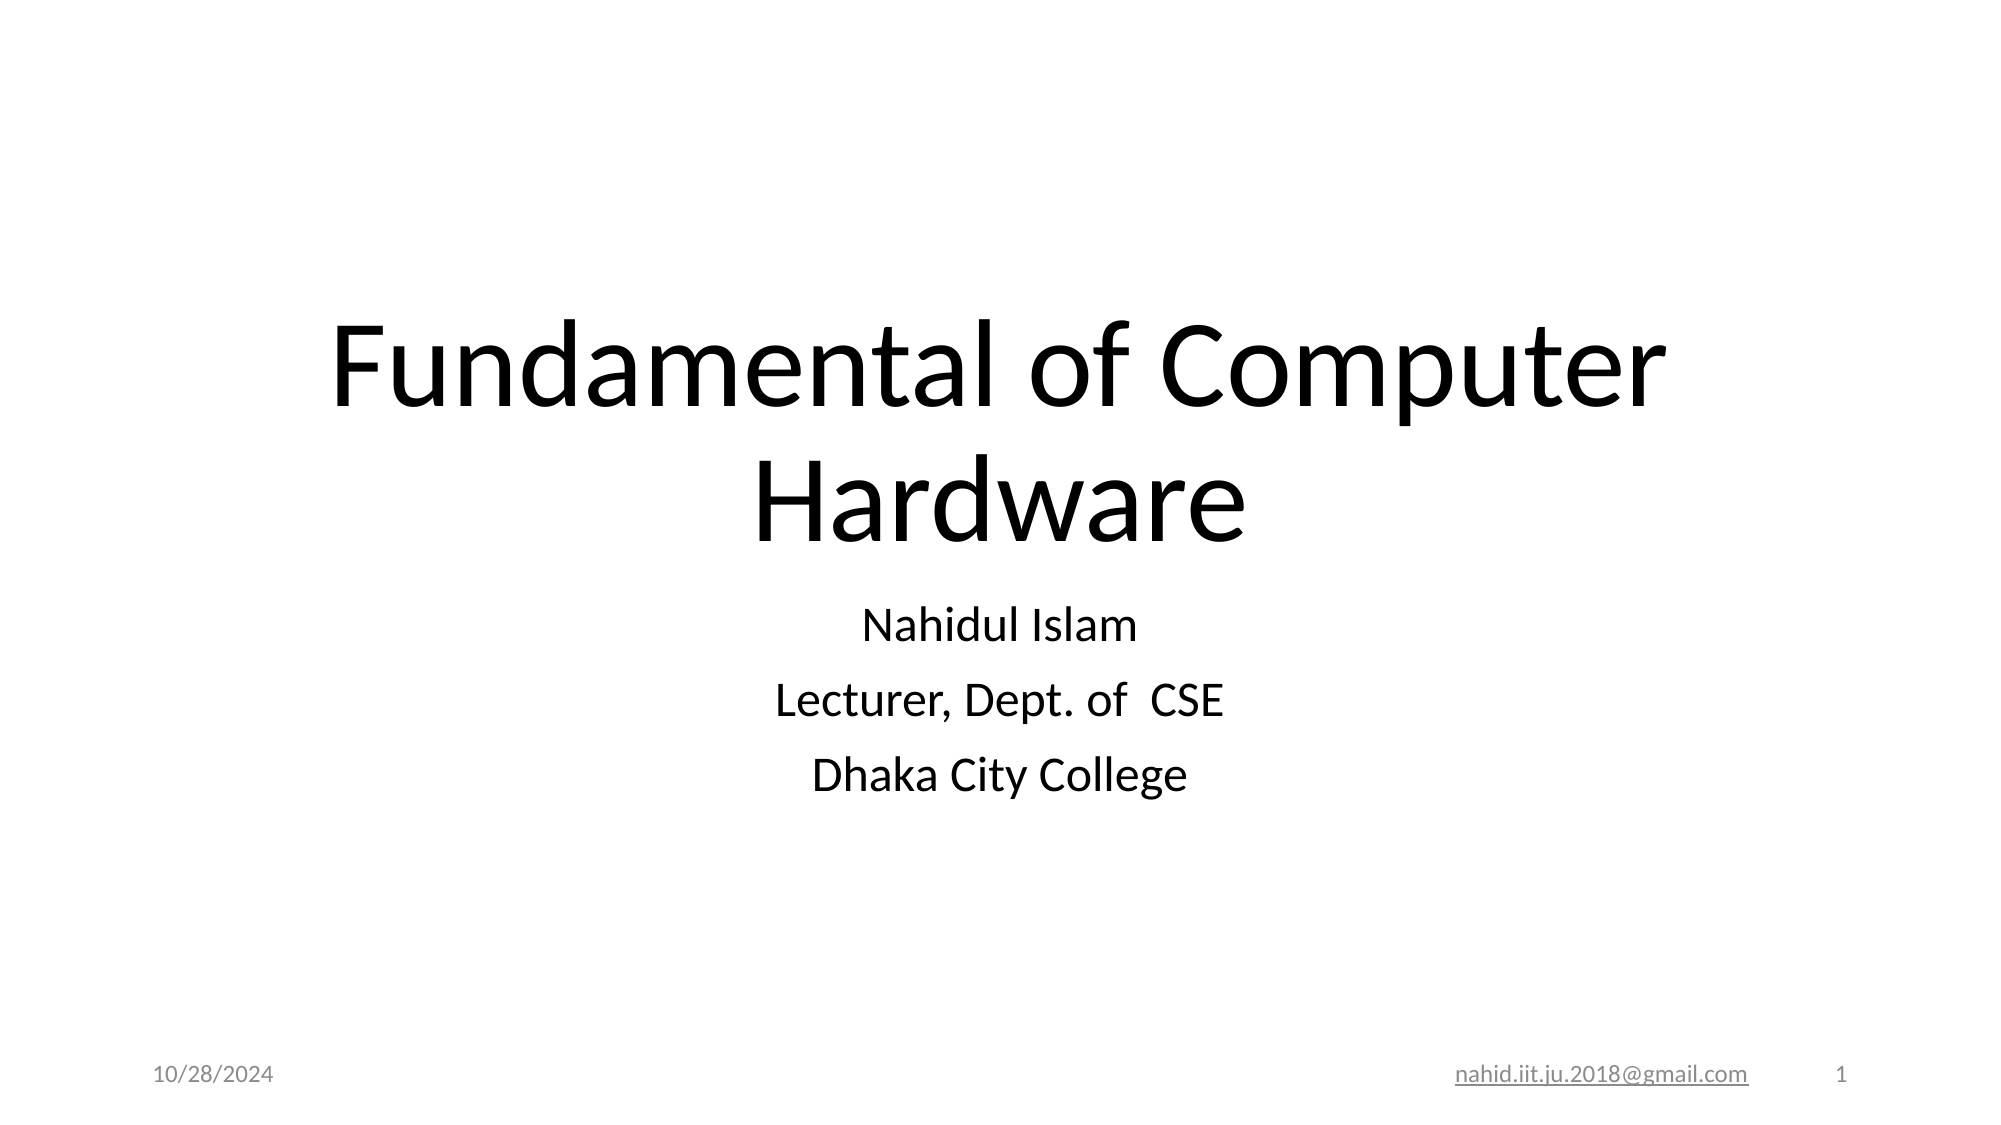

# Fundamental of Computer Hardware
Nahidul Islam
Lecturer, Dept. of  CSE
Dhaka City College
10/28/2024
Nahidul Islam, Lecturer Dept. of CSE
nahid.iit.ju.2018@gmail.com               1